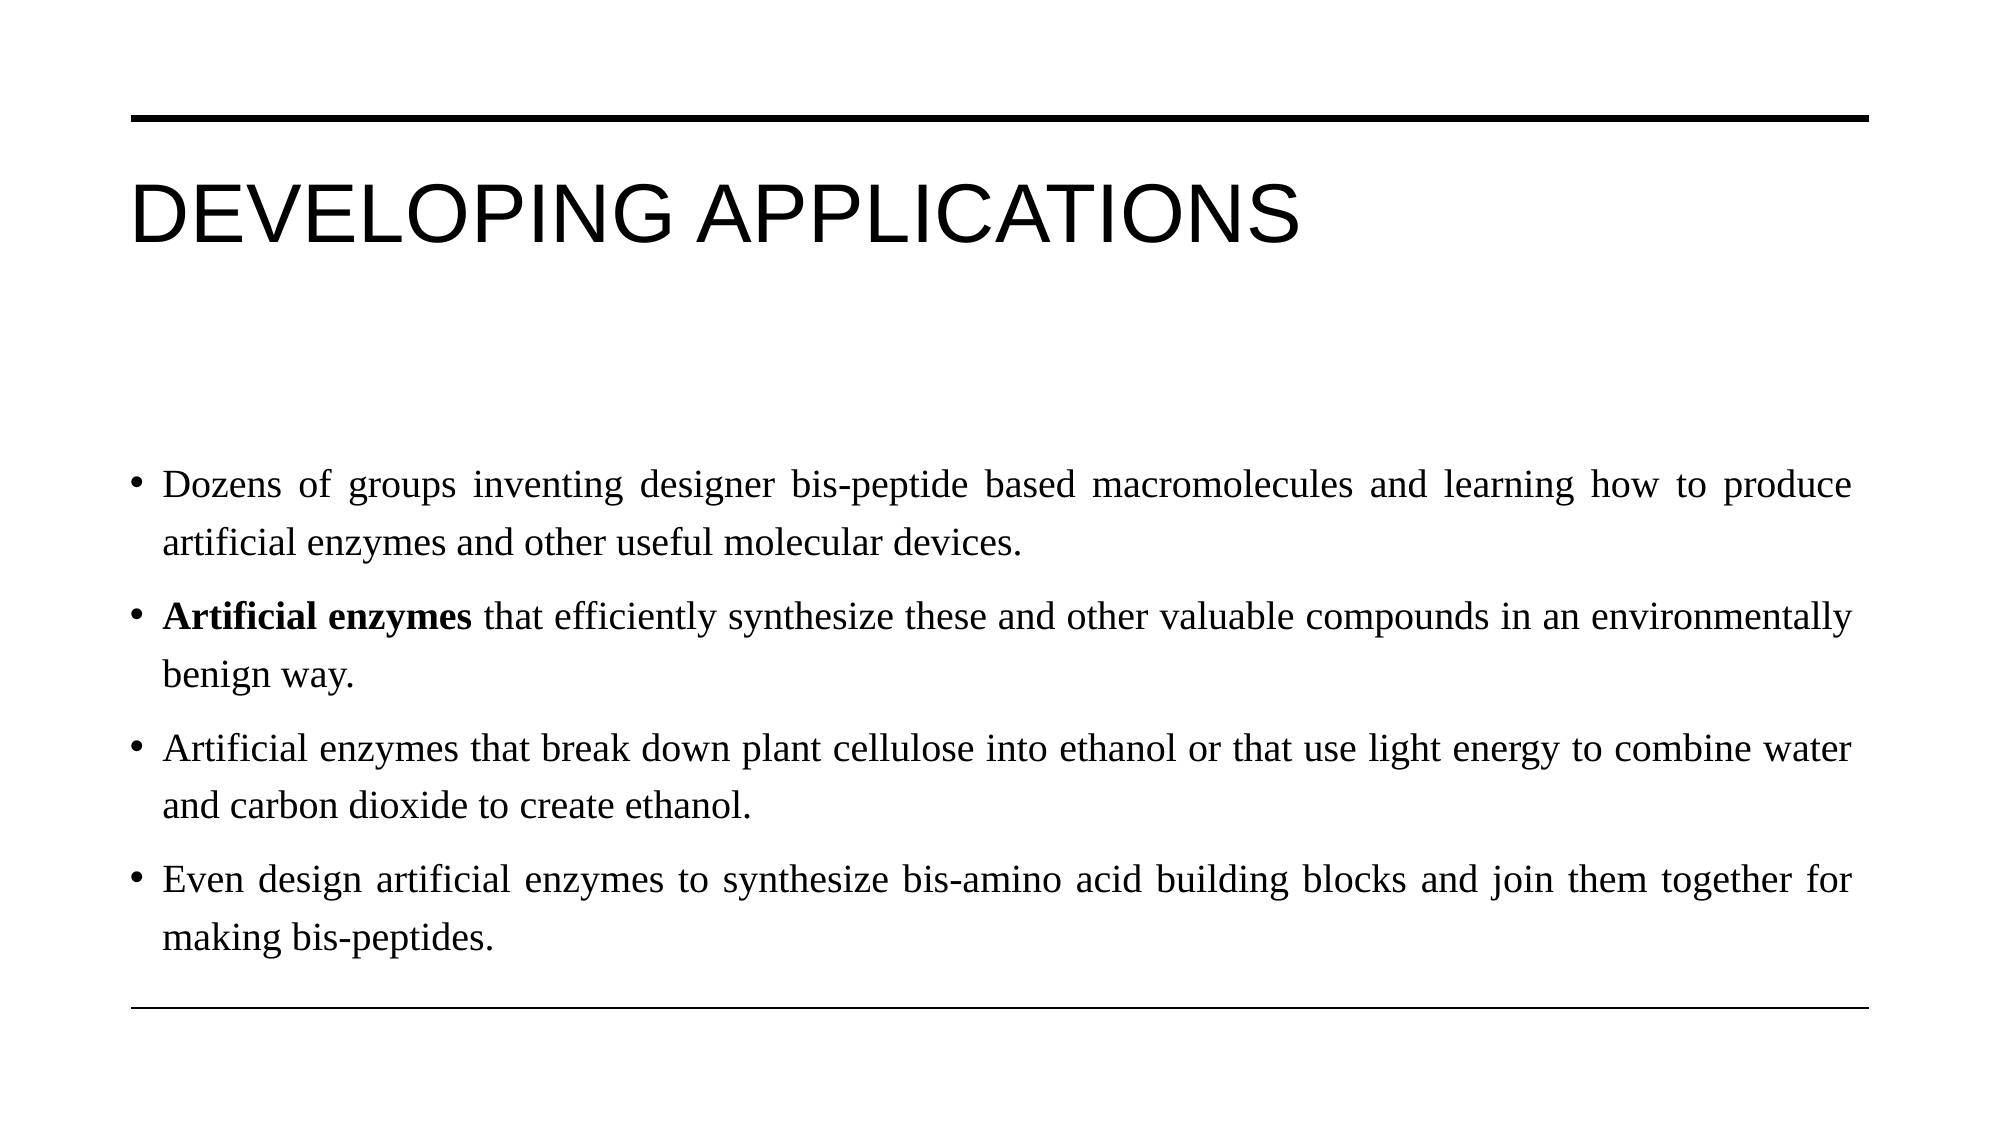

# Developing Applications

Dozens of groups inventing designer bis-peptide based macromolecules and learning how to produce artificial enzymes and other useful molecular devices.
Artificial enzymes that efficiently synthesize these and other valuable compounds in an environmentally benign way.
Artificial enzymes that break down plant cellulose into ethanol or that use light energy to combine water and carbon dioxide to create ethanol.
Even design artificial enzymes to synthesize bis-amino acid building blocks and join them together for making bis-peptides.